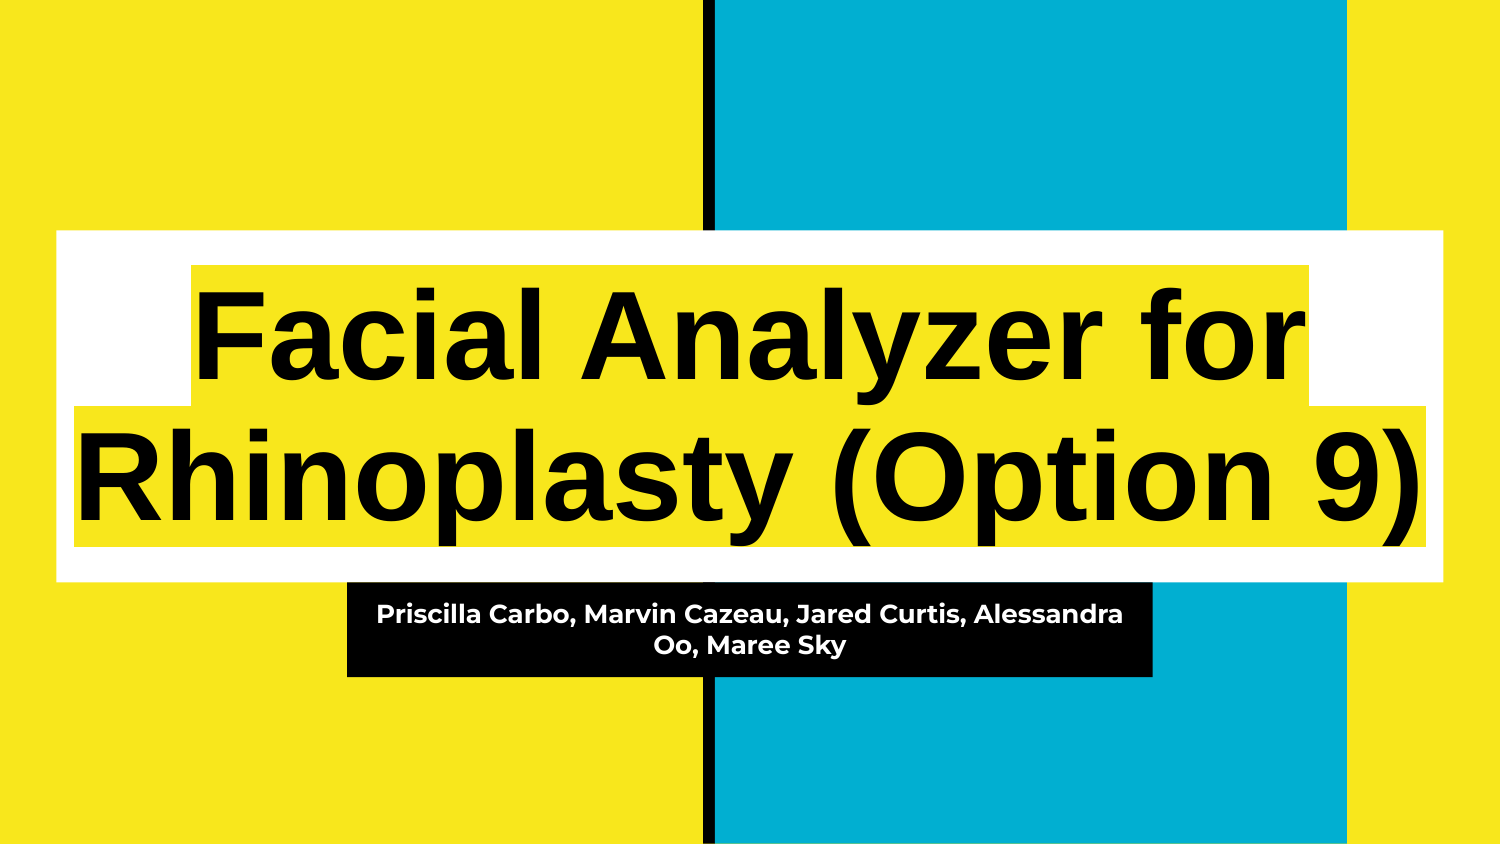

# Facial Analyzer for Rhinoplasty (Option 9)
Priscilla Carbo, Marvin Cazeau, Jared Curtis, Alessandra Oo, Maree Sky